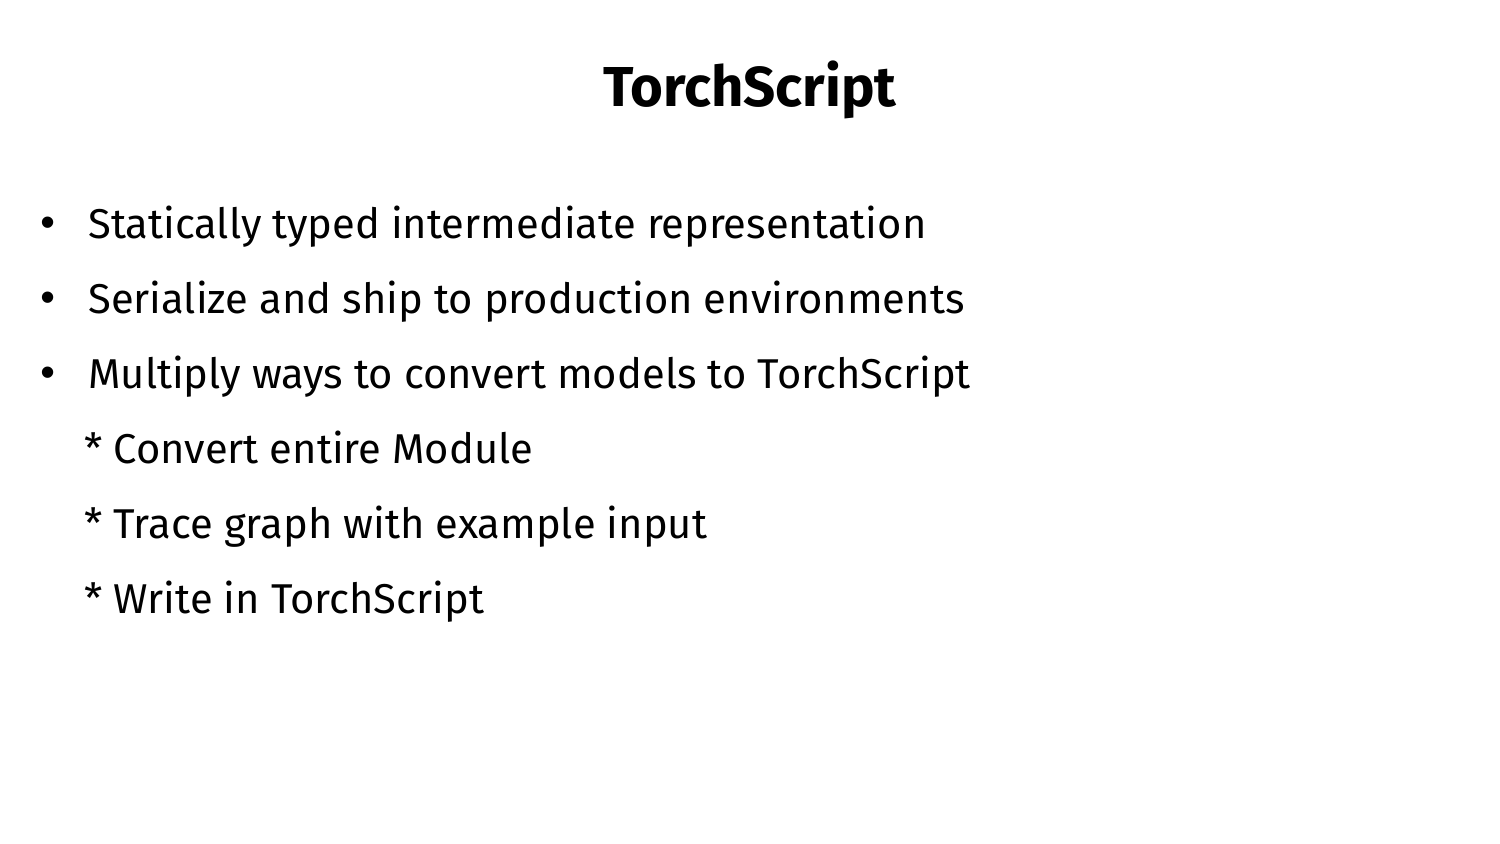

# TorchScript
Statically typed intermediate representation
Serialize and ship to production environments
Multiply ways to convert models to TorchScript
    * Convert entire Module
    * Trace graph with example input
    * Write in TorchScript